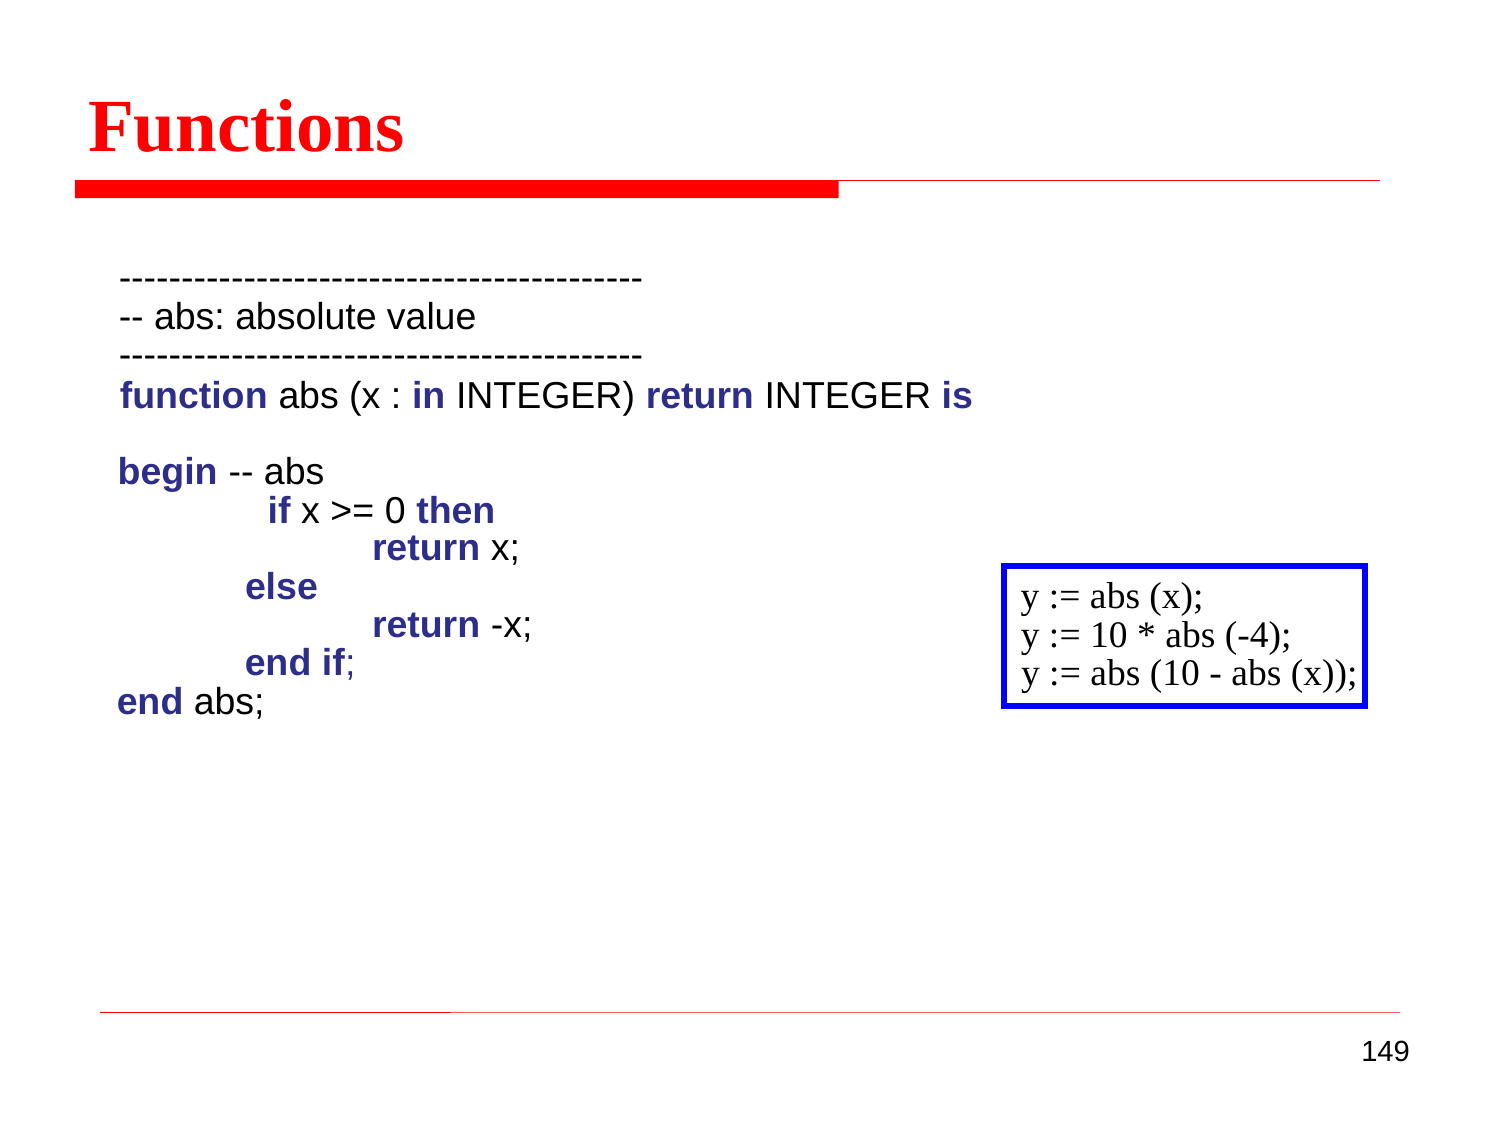

Functions

------------------------------------------
-- abs: absolute value
------------------------------------------
function abs (x : in INTEGER) return INTEGER is
begin -- abs
	if x >= 0 then
return x;
else
return -x;
end if;
end abs;

y := abs (x);
y := 10 * abs (-4);
y := abs (10 - abs (x));
149